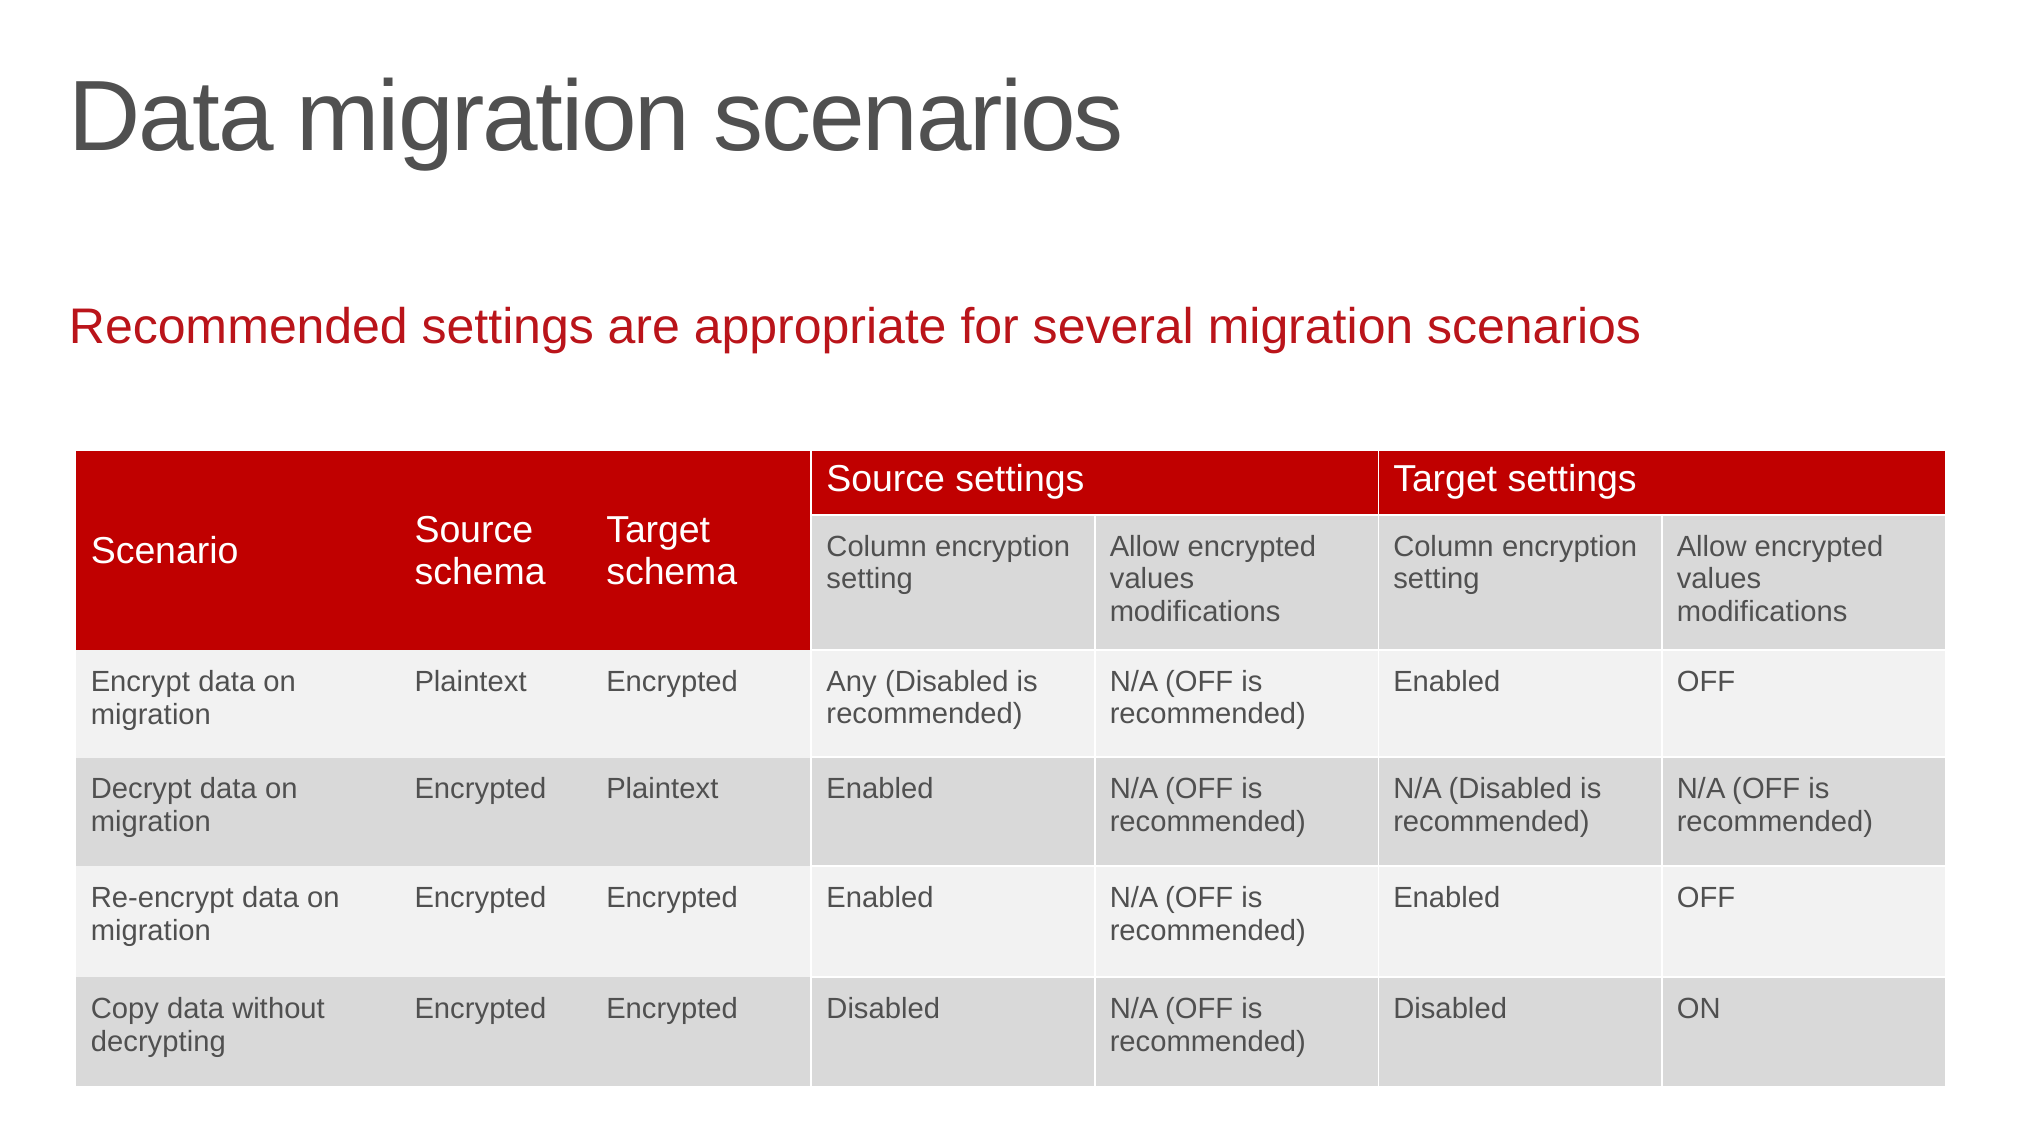

# Data migration scenarios
Recommended settings are appropriate for several migration scenarios
| Source settings |  | Target settings |  |
| --- | --- | --- | --- |
| Column encryption setting | Allow encrypted values modifications | Column encryption setting | Allow encrypted values modifications |
| Any (Disabled is recommended) | N/A (OFF is recommended) | Enabled | OFF |
| Enabled | N/A (OFF is recommended) | N/A (Disabled is recommended) | N/A (OFF is recommended) |
| Enabled | N/A (OFF is recommended) | Enabled | OFF |
| Disabled | N/A (OFF is recommended) | Disabled | ON |
| Scenario | Source schema | Target schema |
| --- | --- | --- |
| Encrypt data on migration | Plaintext | Encrypted |
| Decrypt data on migration | Encrypted | Plaintext |
| Re-encrypt data on migration | Encrypted | Encrypted |
| Copy data without decrypting | Encrypted | Encrypted |